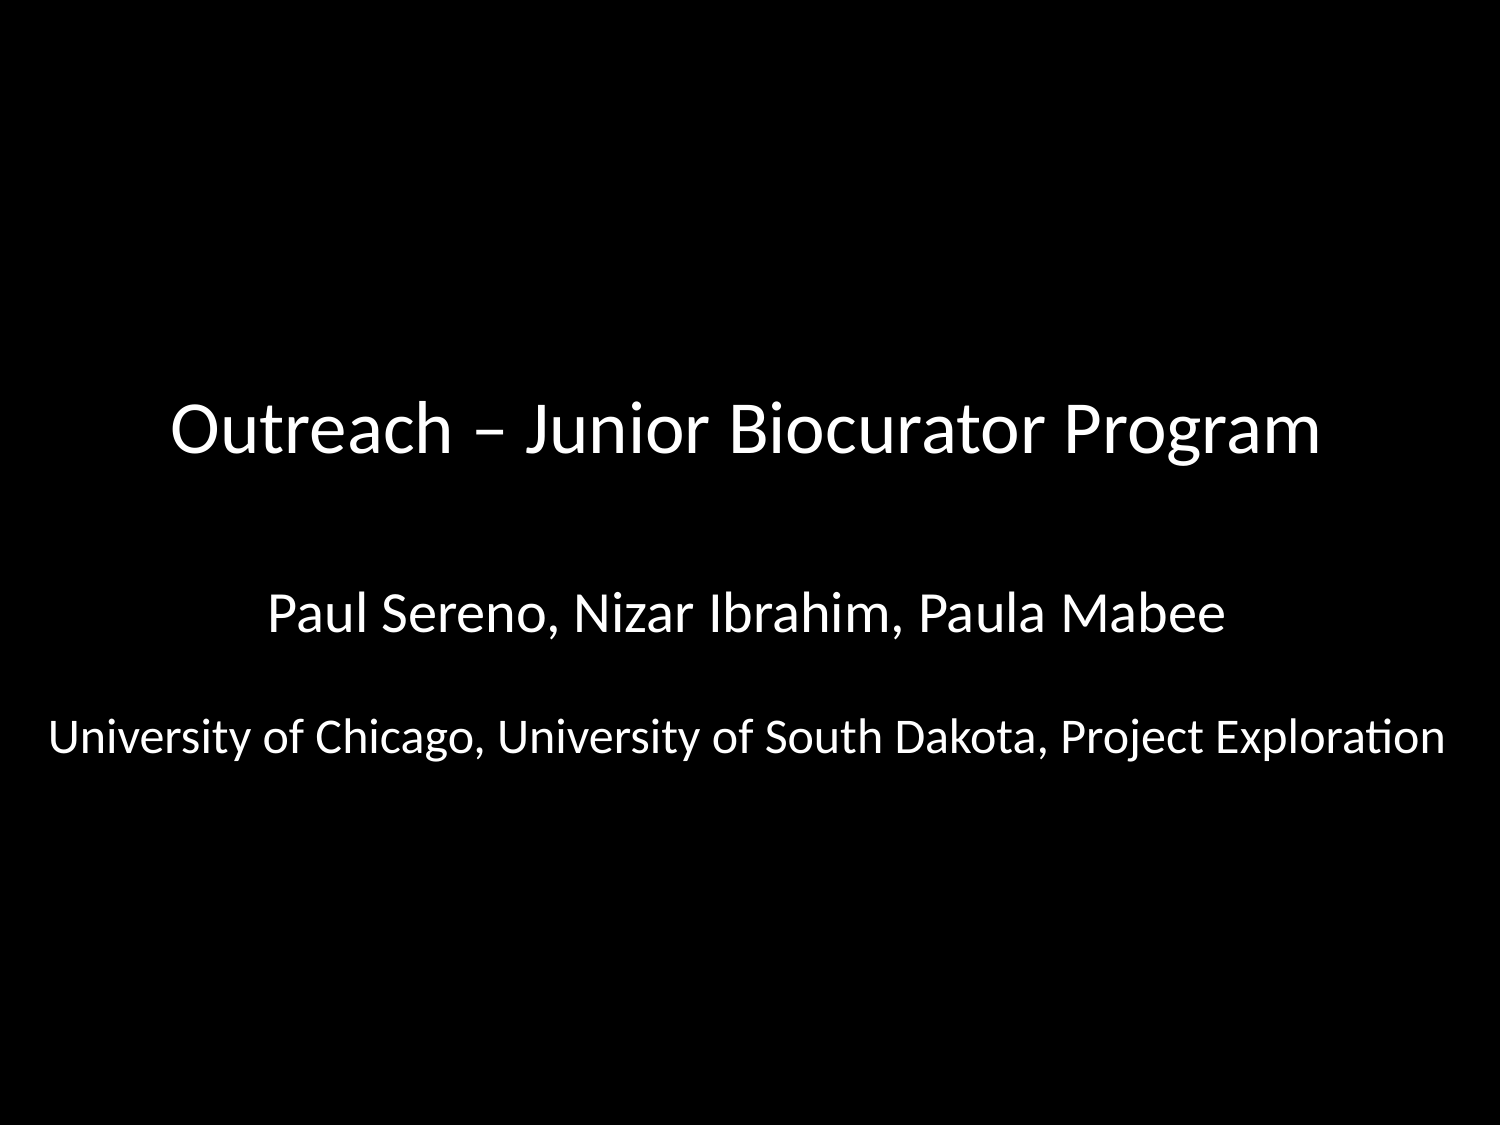

Outreach – Junior Biocurator Program

Paul Sereno, Nizar Ibrahim, Paula Mabee

University of Chicago, University of South Dakota, Project Exploration